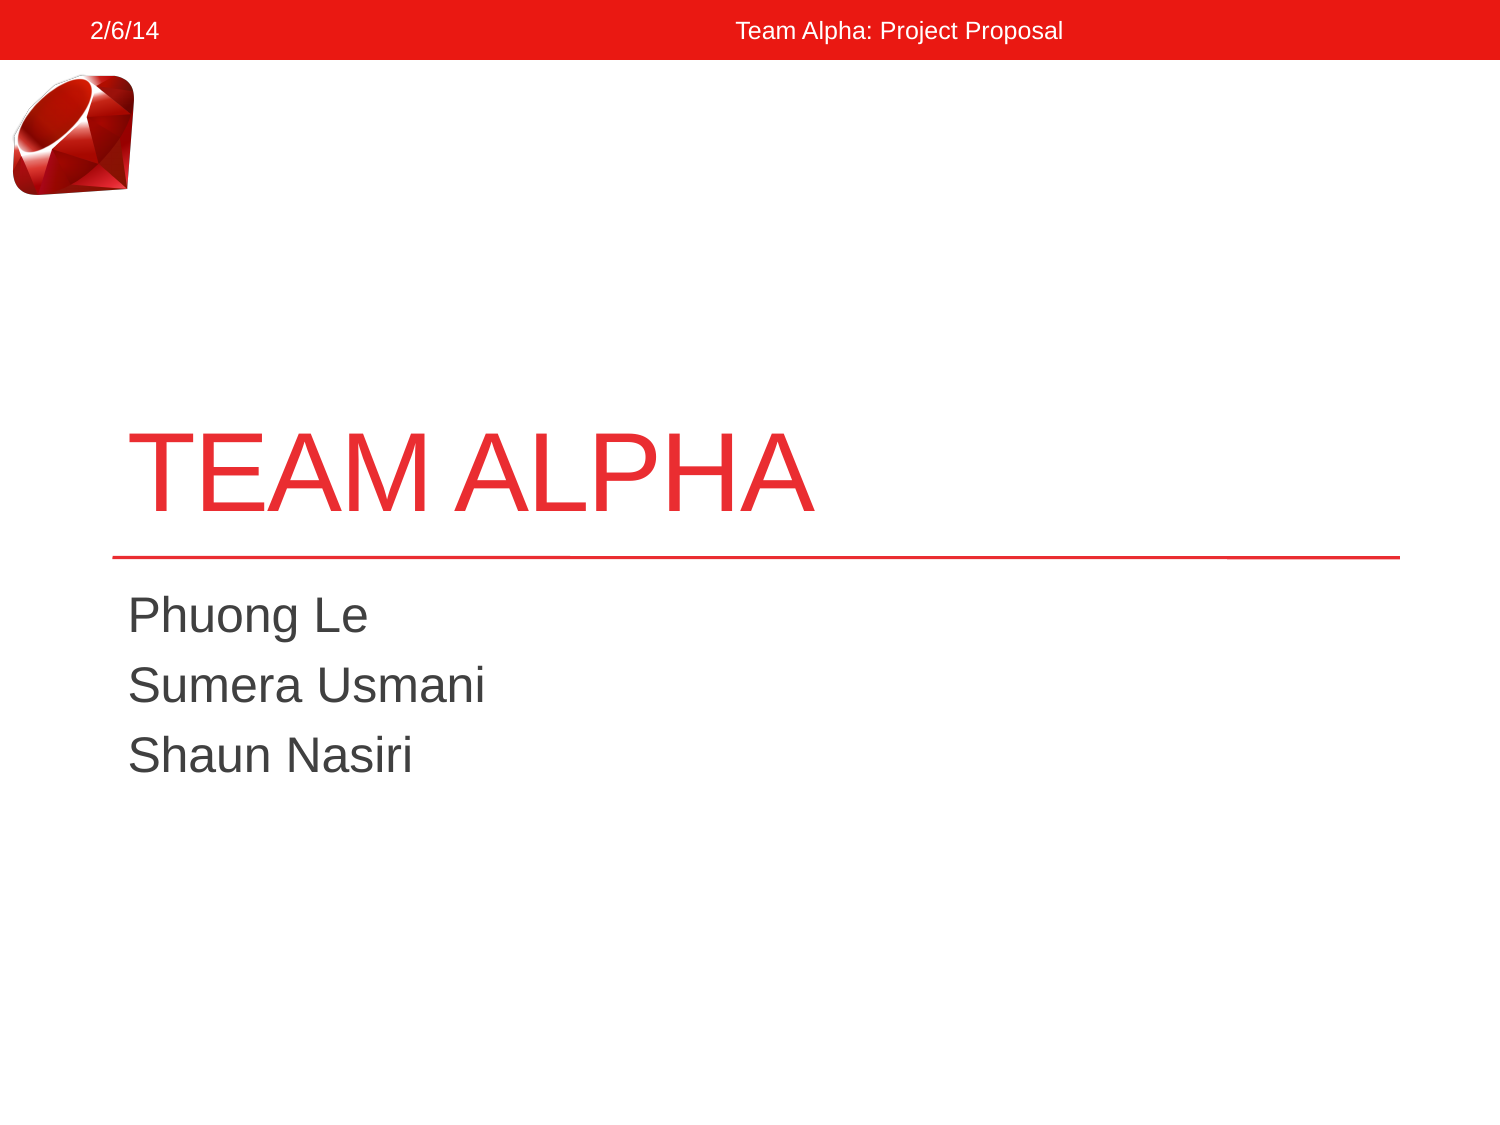

2/6/14
Team Alpha: Project Proposal
# Team alpha
Phuong Le
Sumera Usmani
Shaun Nasiri